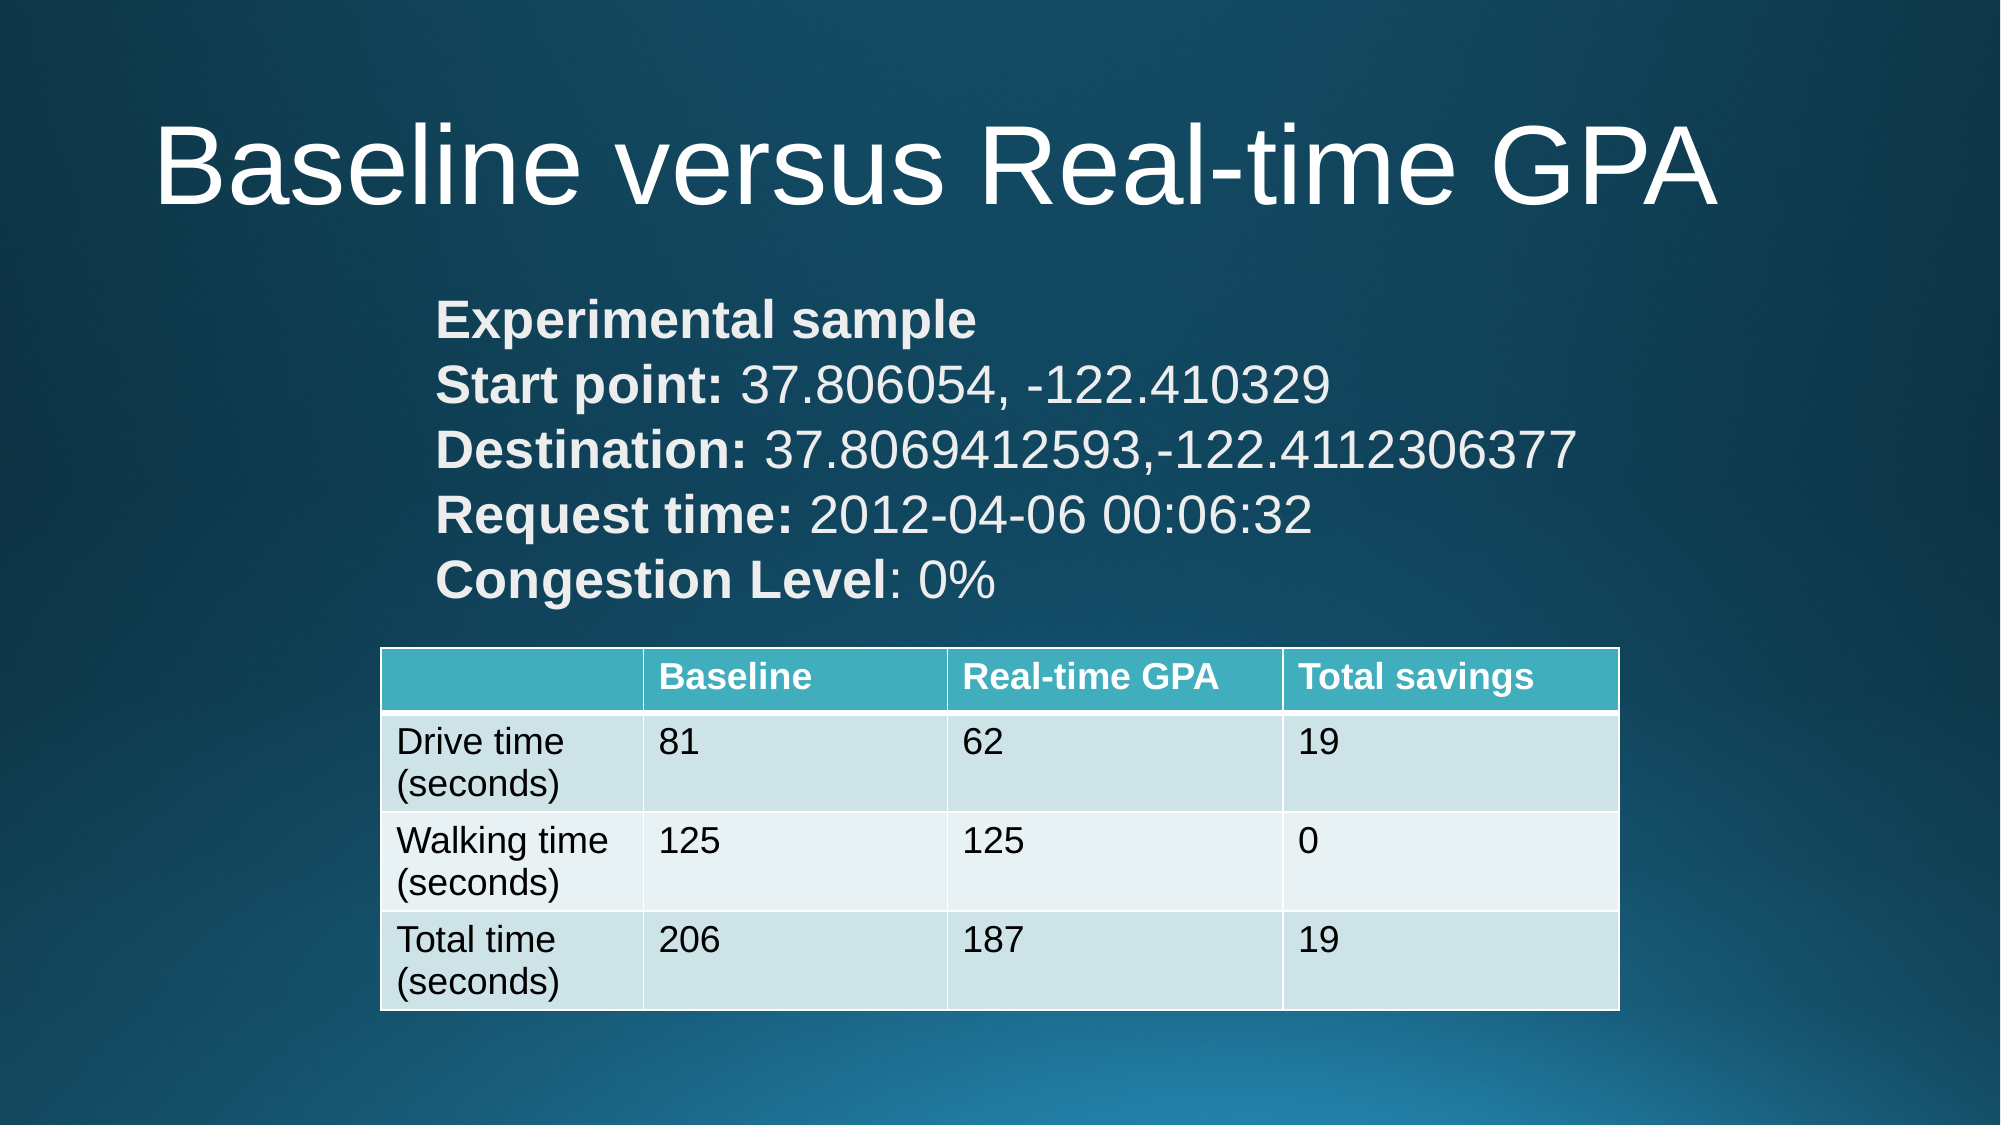

# Baseline versus Real-time GPA
Experimental sample
Start point: 37.806054, -122.410329
Destination: 37.8069412593,-122.4112306377
Request time: 2012-04-06 00:06:32
Congestion Level: 0%
|  | Baseline | Real-time GPA | Total savings |
| --- | --- | --- | --- |
| Drive time (seconds) | 81 | 62 | 19 |
| Walking time (seconds) | 125 | 125 | 0 |
| Total time (seconds) | 206 | 187 | 19 |